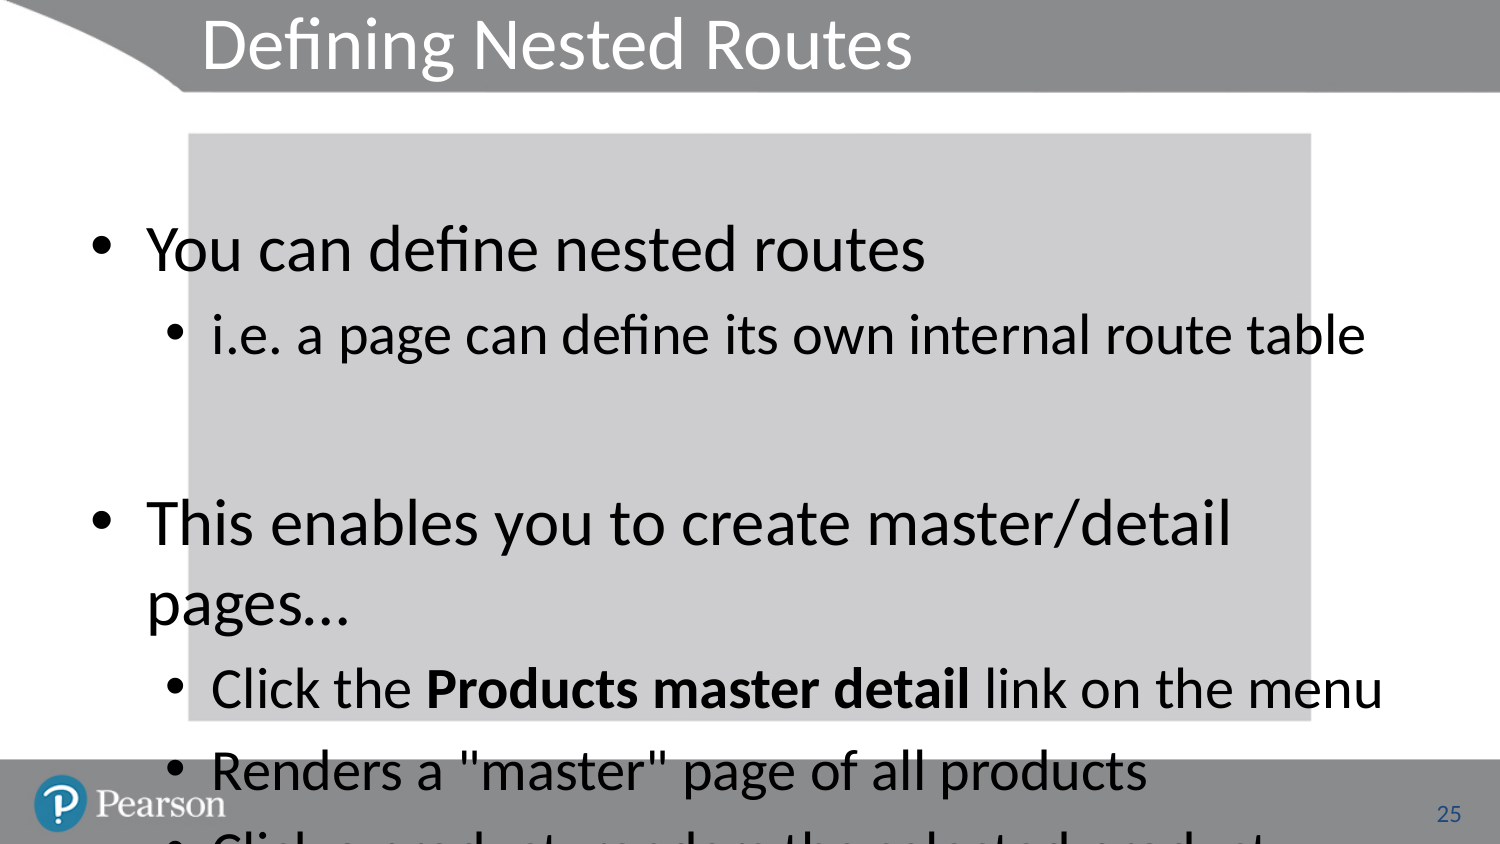

# Defining Nested Routes
You can define nested routes
i.e. a page can define its own internal route table

This enables you to create master/detail pages…
Click the Products master detail link on the menu
Renders a "master" page of all products
Click a product, renders the selected product below

See ProductsMasterDetail.tsx

25